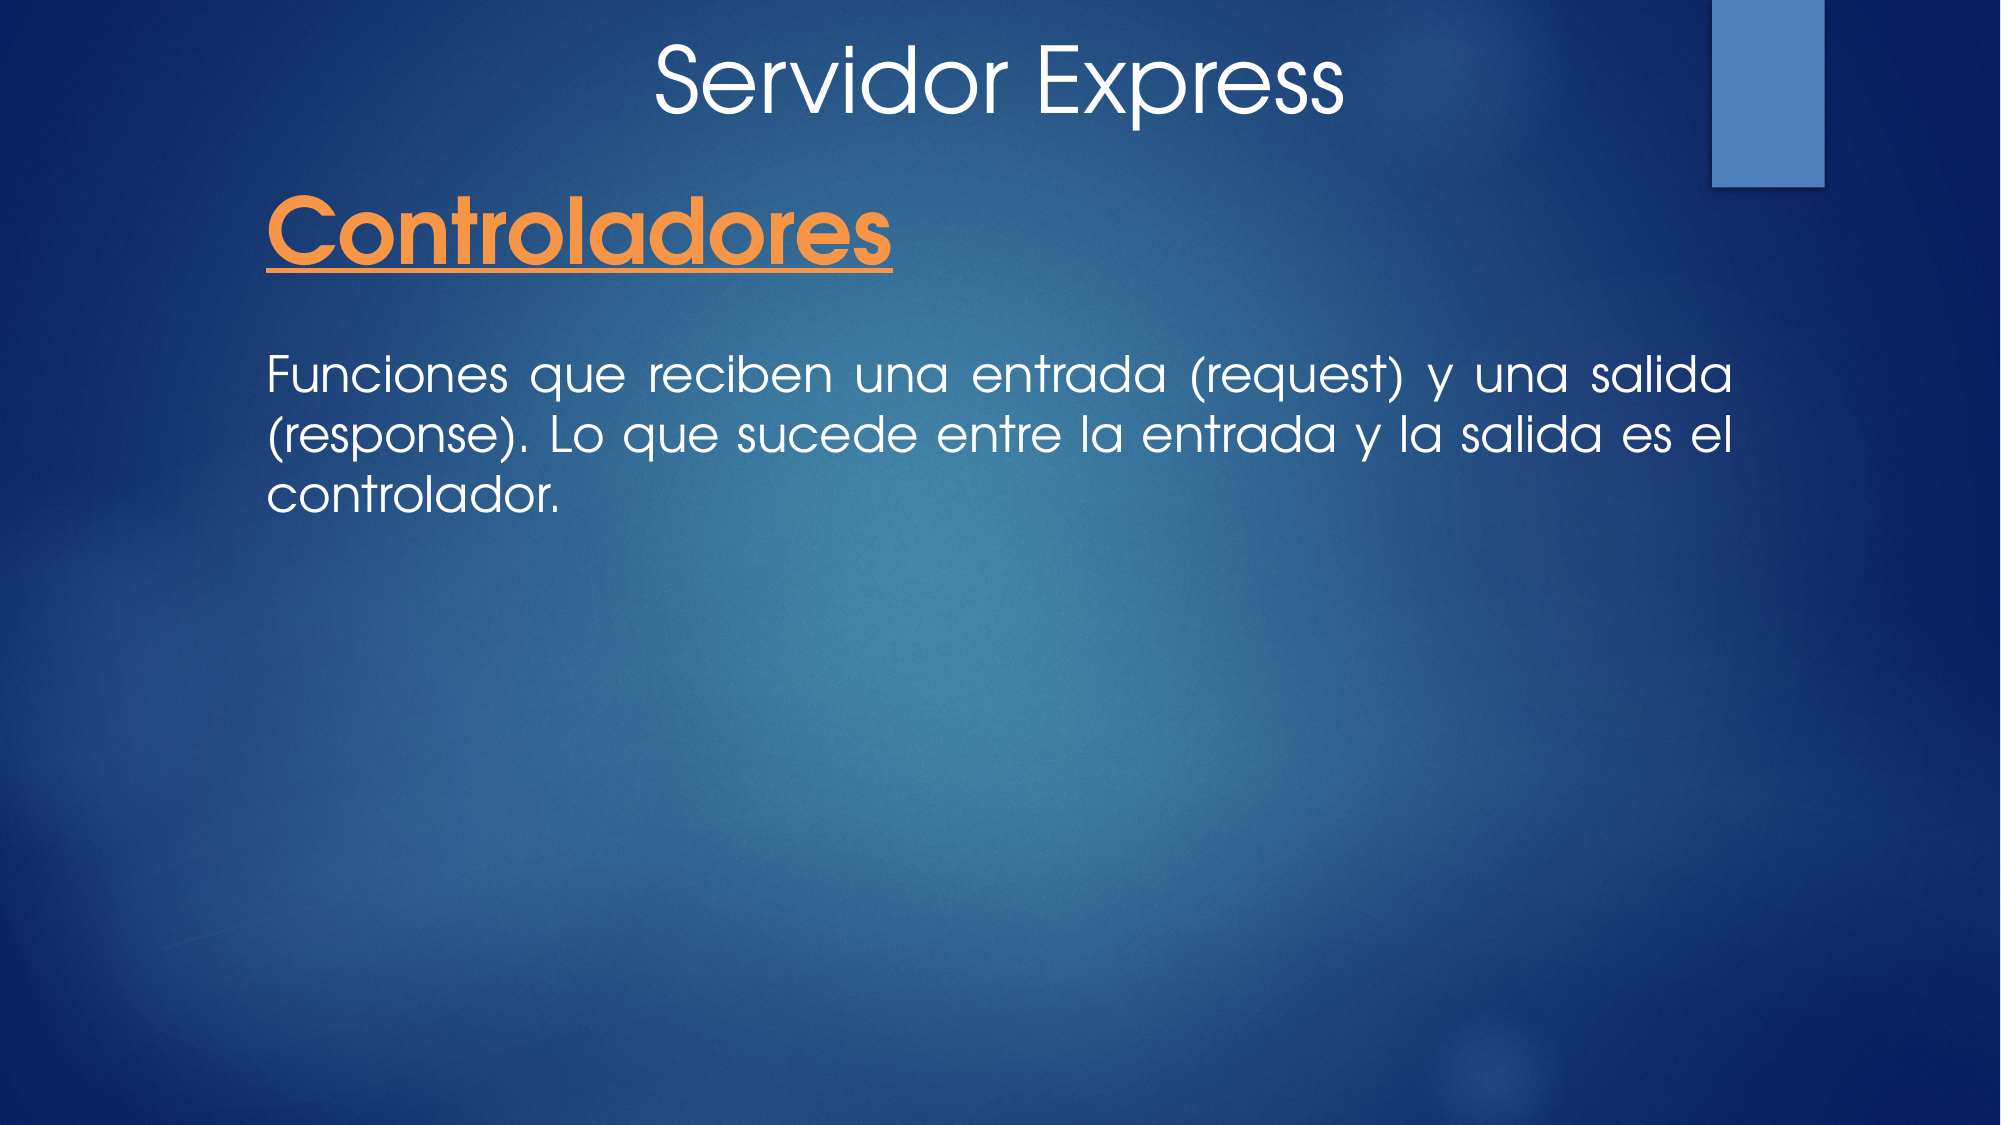

# Servidor Express
Controladores

Funciones que reciben una entrada (request) y una salida (response). Lo que sucede entre la entrada y la salida es el controlador.